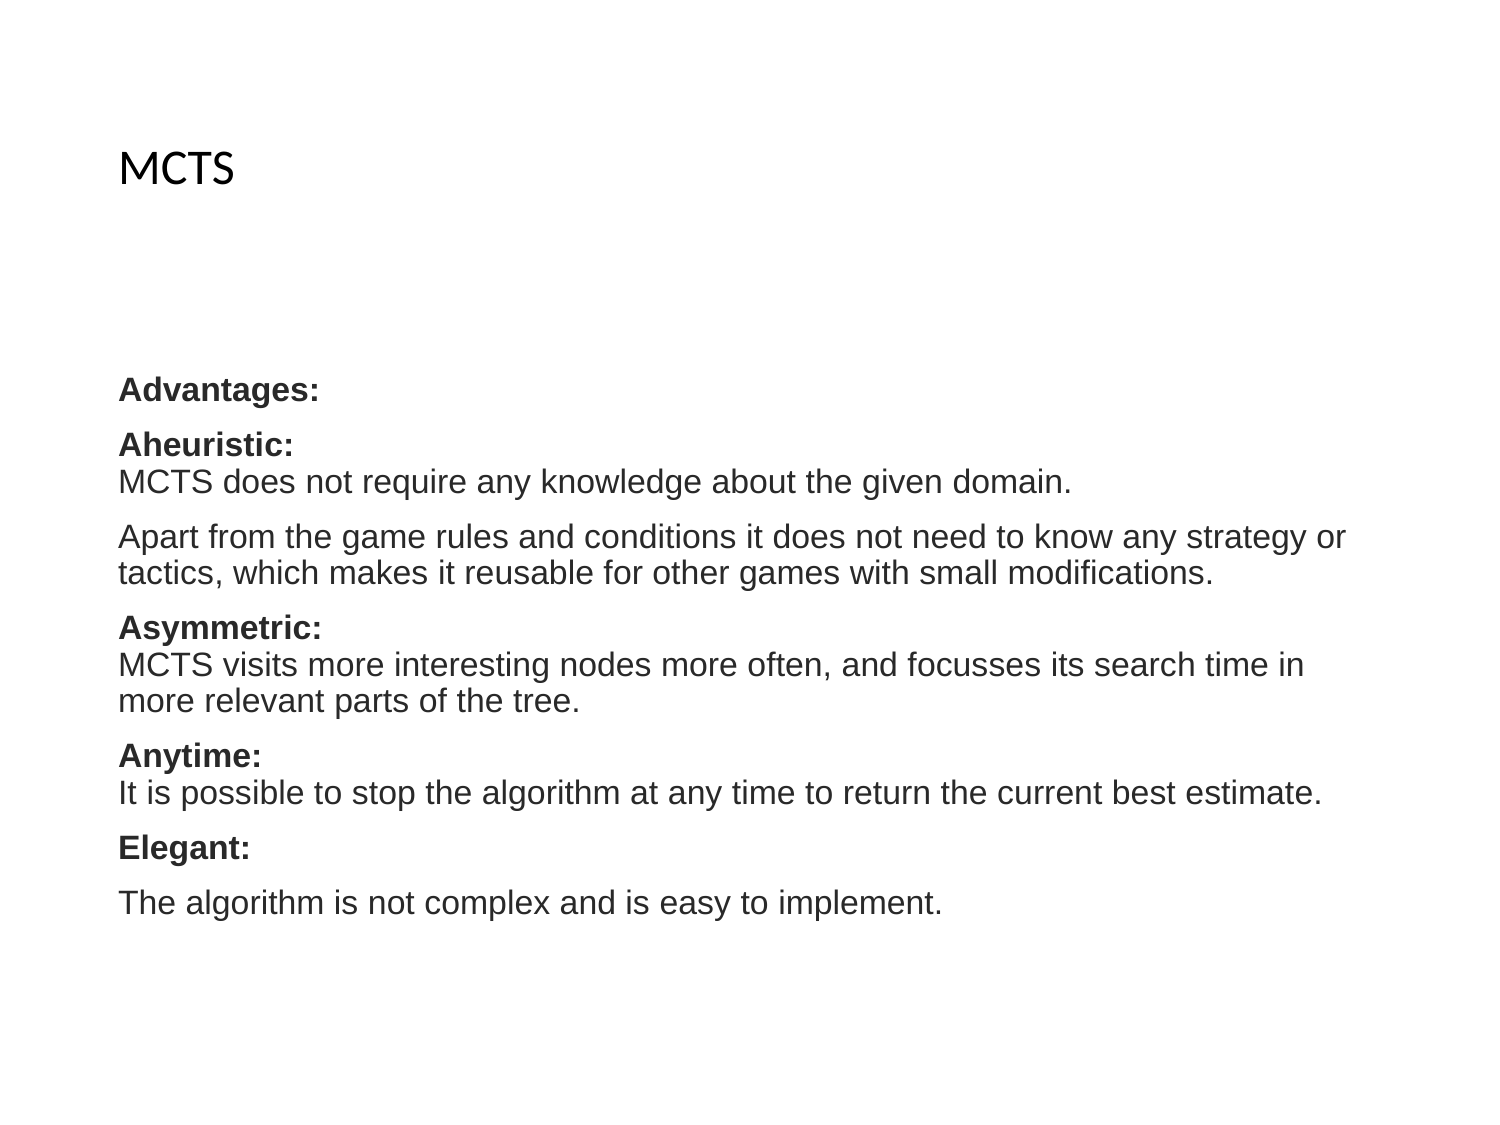

# MCTS
Advantages:
Aheuristic:
MCTS does not require any knowledge about the given domain.
Apart from the game rules and conditions it does not need to know any strategy or tactics, which makes it reusable for other games with small modifications.
Asymmetric:
MCTS visits more interesting nodes more often, and focusses its search time in more relevant parts of the tree.
Anytime:
It is possible to stop the algorithm at any time to return the current best estimate.
Elegant:
The algorithm is not complex and is easy to implement.